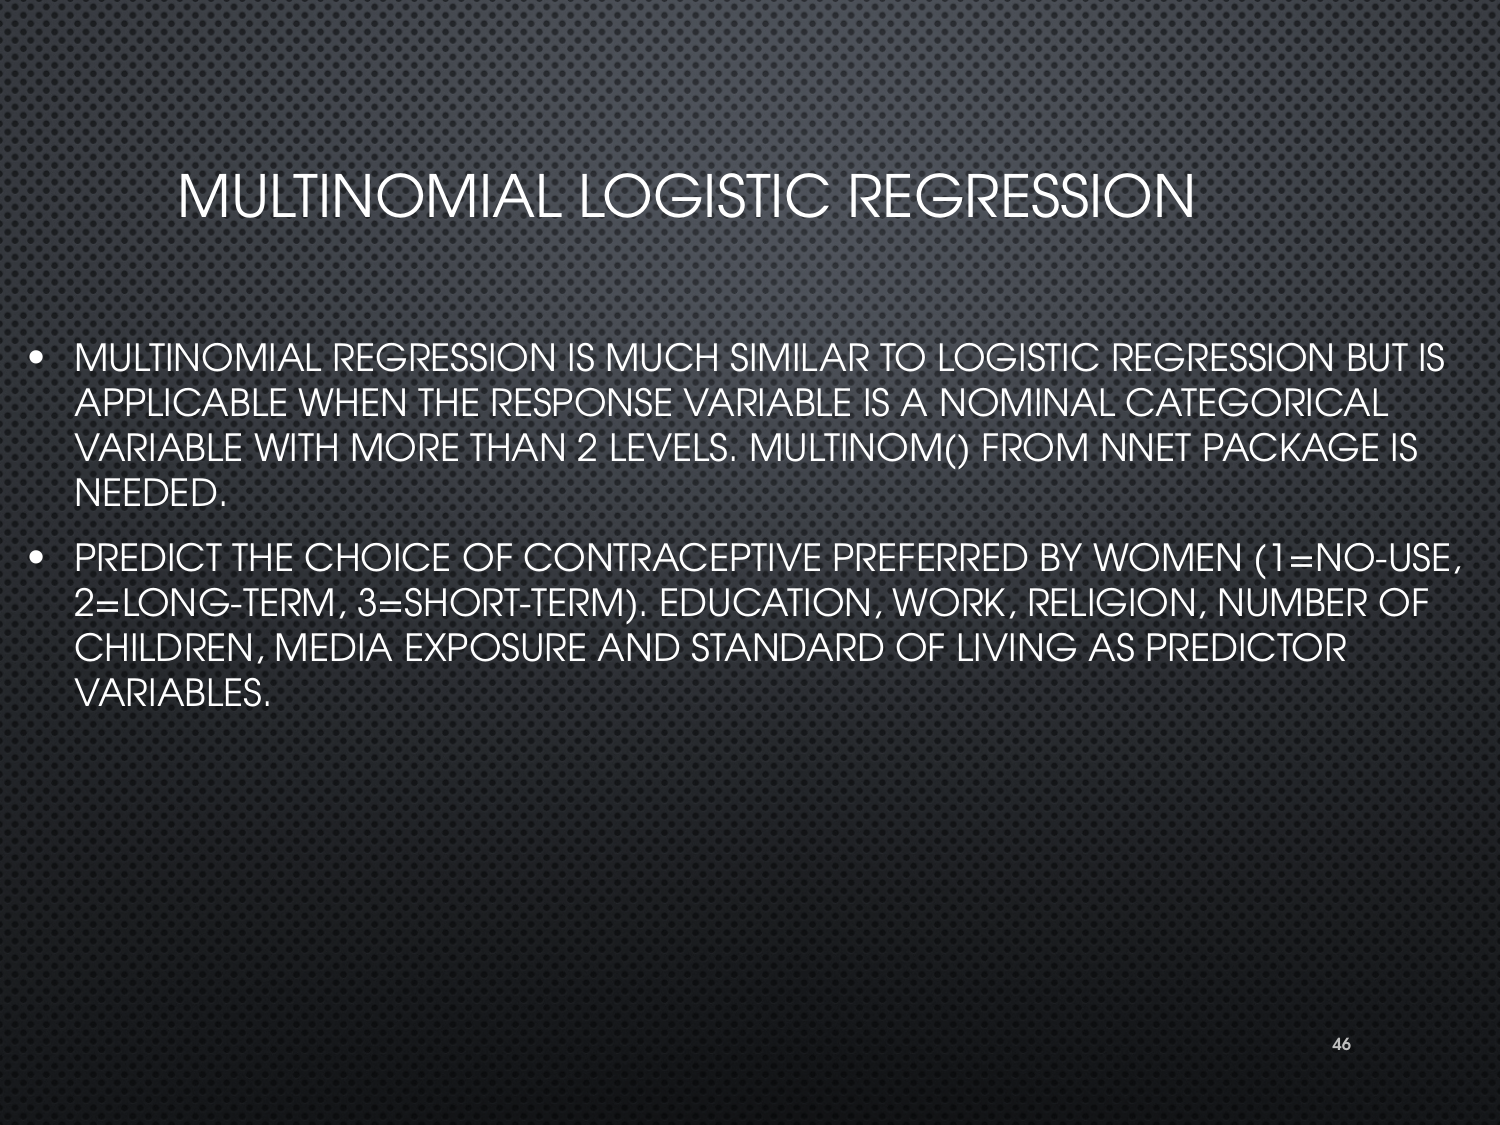

Multinomial regression is much similar to logistic regression but is applicable when the response variable is a nominal categorical variable with more than 2 levels. multinom() from nnet package is needed.
predict the choice of contraceptive preferred by women (1=No-use, 2=Long-term, 3=Short-term). education, work, religion, number of children, media exposure and standard of living as predictor variables.

# Multinomial logistic regression
46